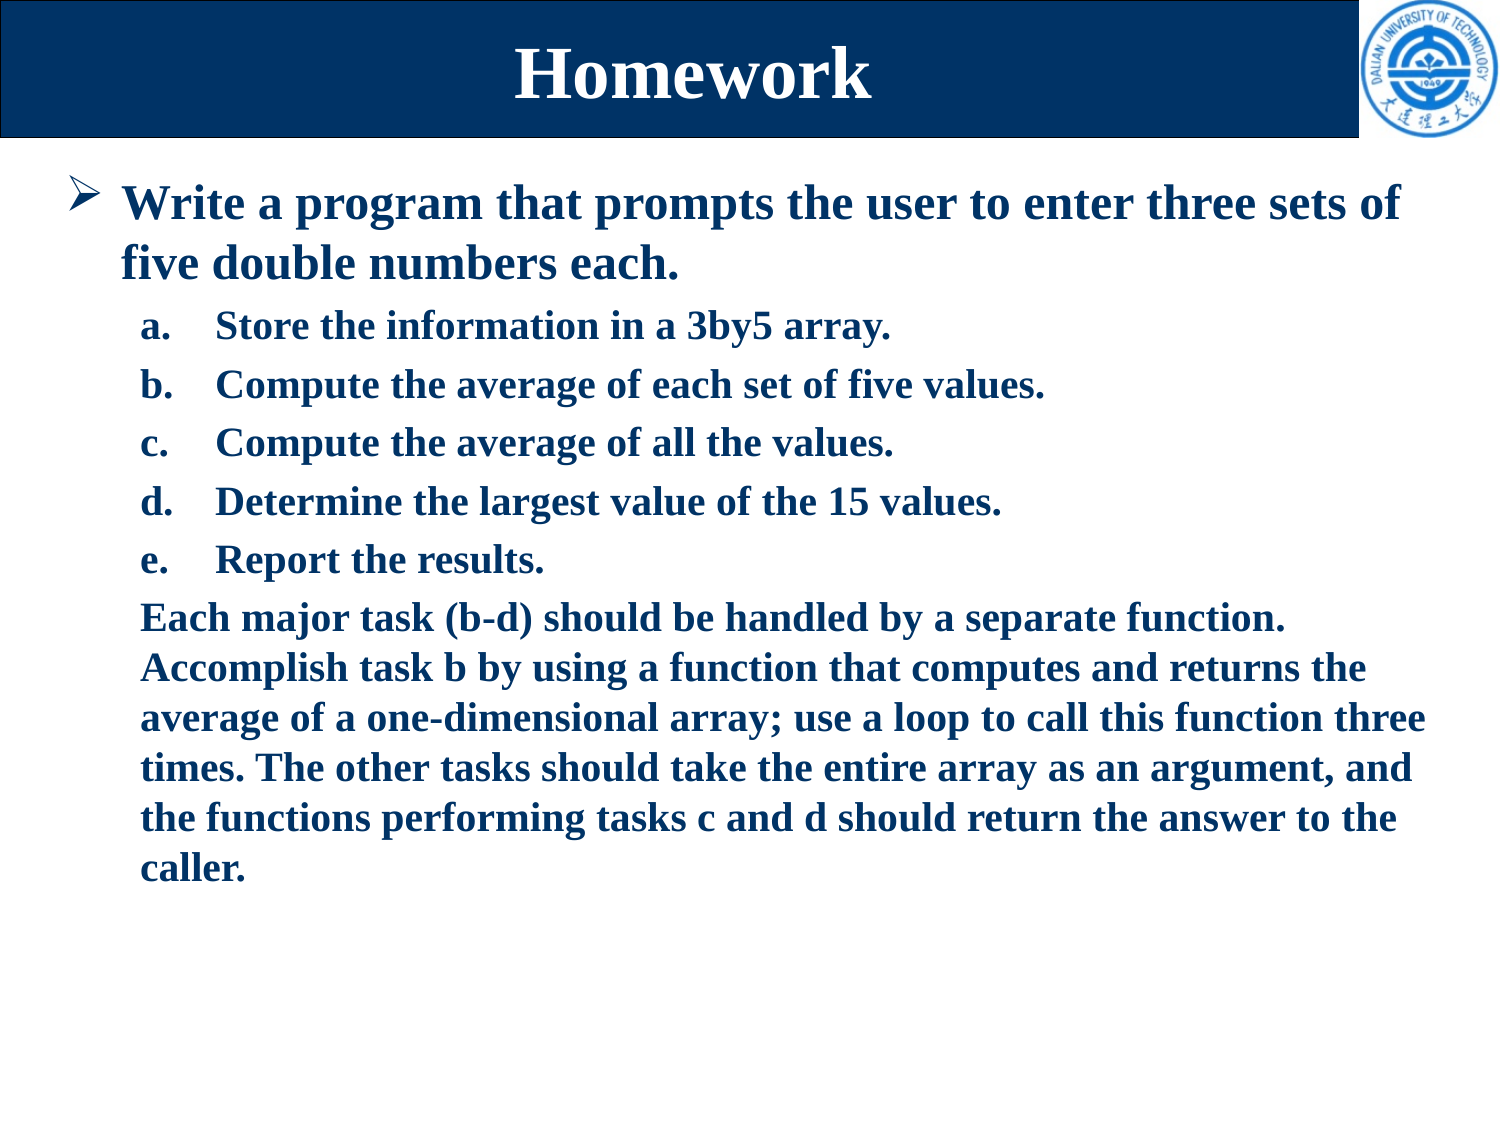

# Homework
Write a program that prompts the user to enter three sets of five double numbers each.
Store the information in a 3by5 array.
Compute the average of each set of five values.
Compute the average of all the values.
Determine the largest value of the 15 values.
Report the results.
Each major task (b-d) should be handled by a separate function. Accomplish task b by using a function that computes and returns the average of a one-dimensional array; use a loop to call this function three times. The other tasks should take the entire array as an argument, and the functions performing tasks c and d should return the answer to the caller.